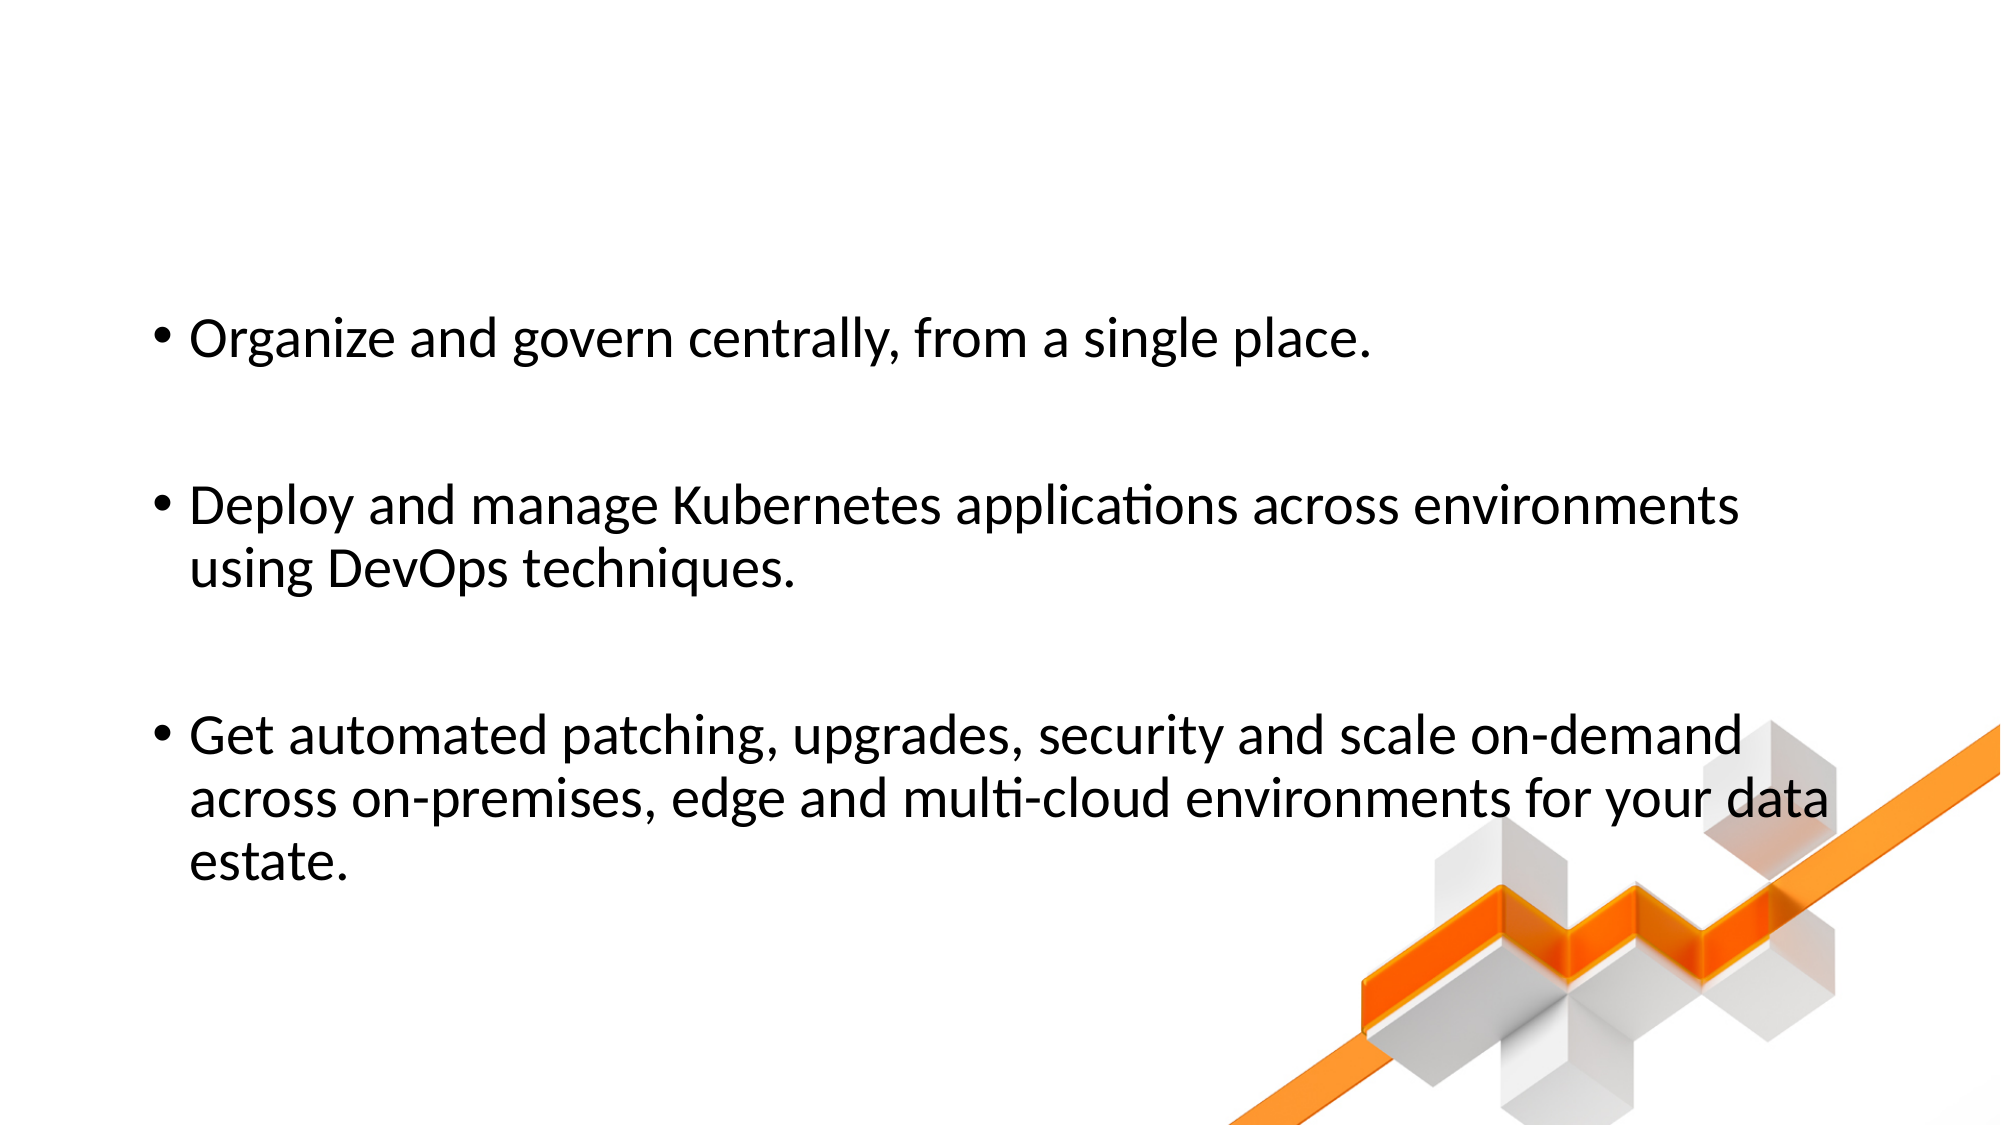

#
Organize and govern centrally, from a single place.

Deploy and manage Kubernetes applications across environments using DevOps techniques.

Get automated patching, upgrades, security and scale on-demand across on-premises, edge and multi-cloud environments for your data estate.